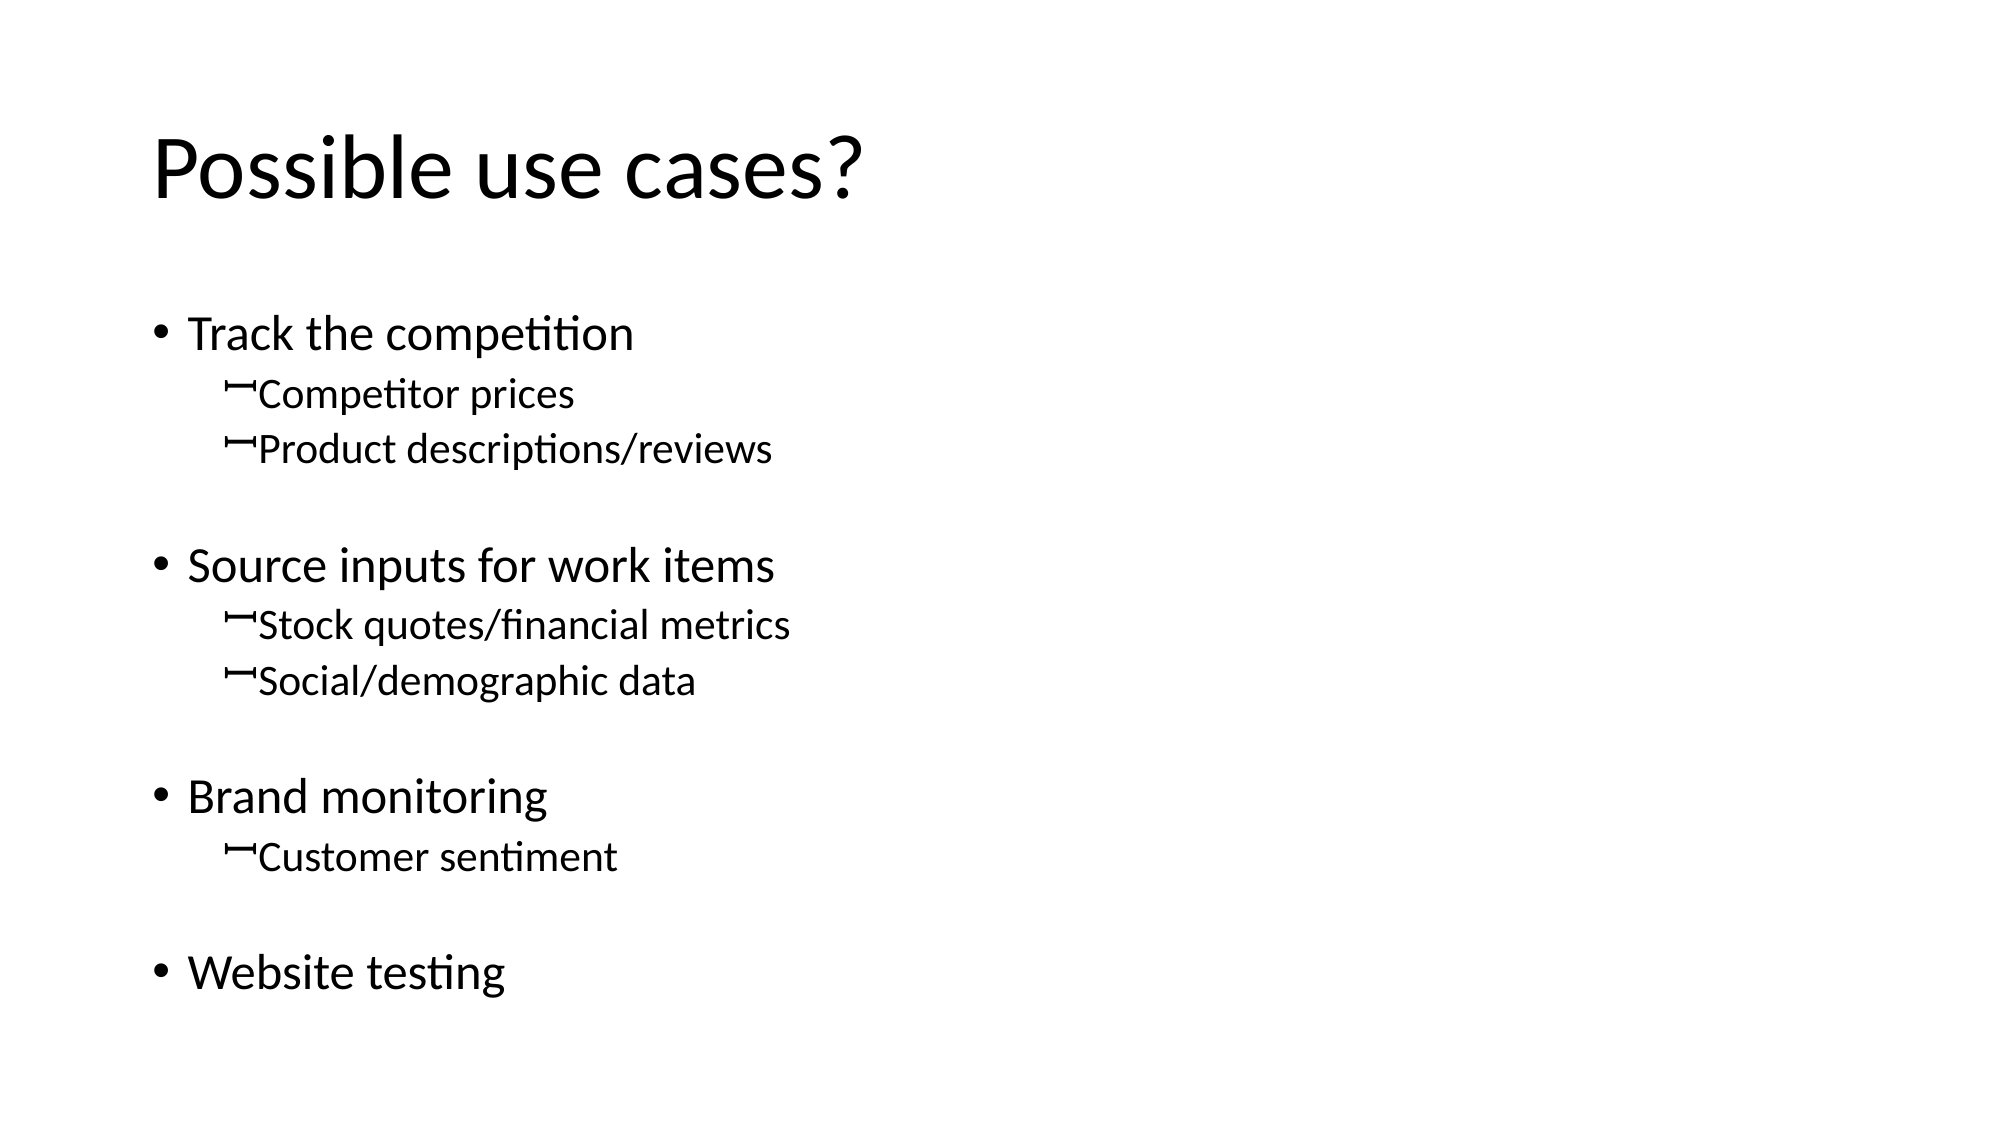

# Possible use cases?
Track the competition
Competitor prices
Product descriptions/reviews
Source inputs for work items
Stock quotes/financial metrics
Social/demographic data
Brand monitoring
Customer sentiment
Website testing